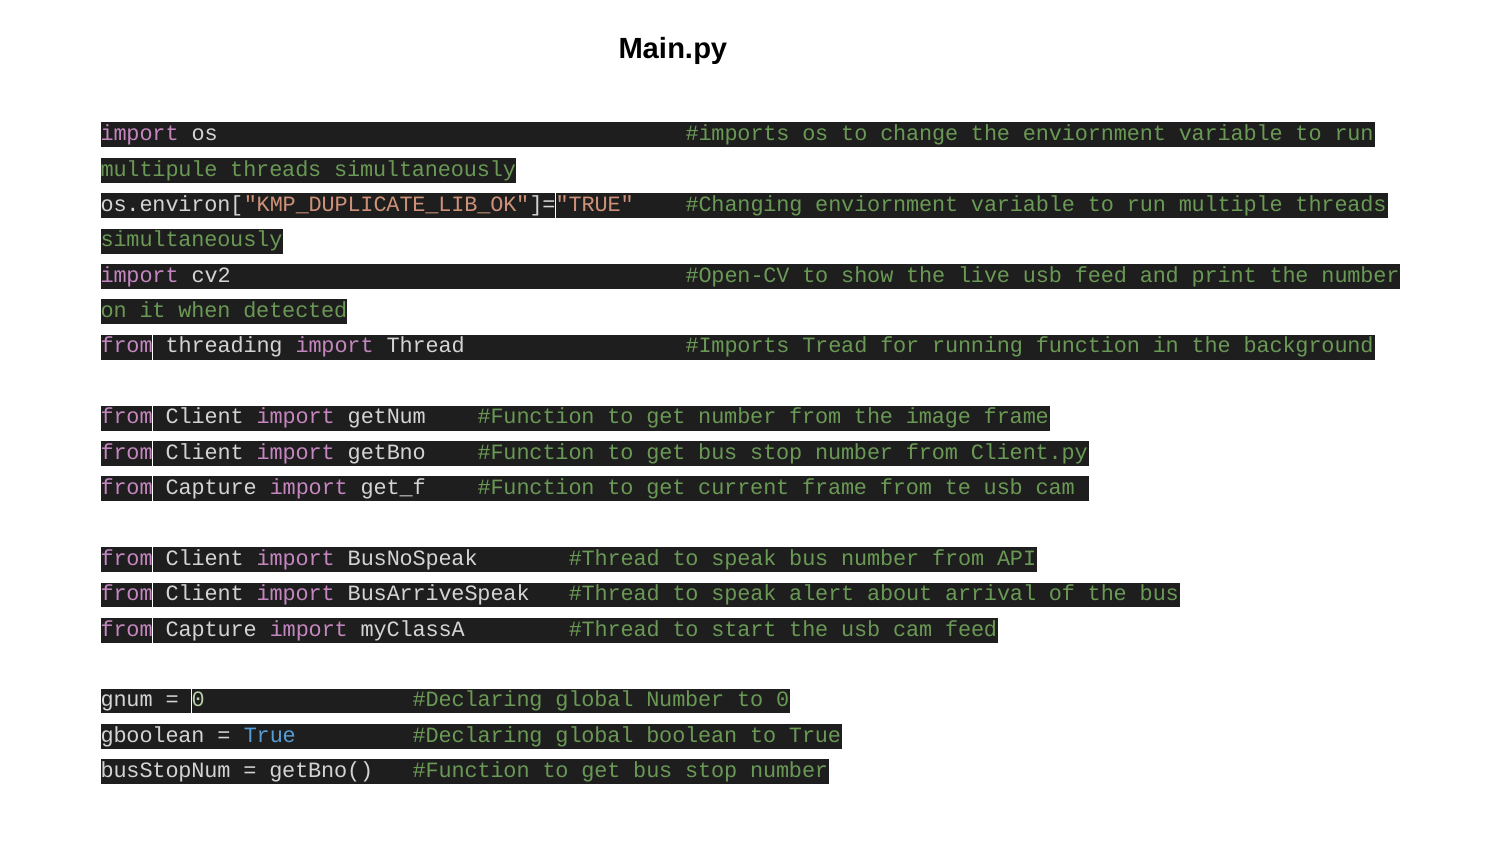

Main.py
import os                                    #imports os to change the enviornment variable to run multipule threads simultaneously
os.environ["KMP_DUPLICATE_LIB_OK"]="TRUE"    #Changing enviornment variable to run multiple threads simultaneously
import cv2                                   #Open-CV to show the live usb feed and print the number on it when detected
from threading import Thread                 #Imports Tread for running function in the background

from Client import getNum    #Function to get number from the image frame
from Client import getBno    #Function to get bus stop number from Client.py
from Capture import get_f    #Function to get current frame from te usb cam

from Client import BusNoSpeak       #Thread to speak bus number from API
from Client import BusArriveSpeak   #Thread to speak alert about arrival of the bus
from Capture import myClassA        #Thread to start the usb cam feed

gnum = 0                #Declaring global Number to 0
gboolean = True         #Declaring global boolean to True
busStopNum = getBno()   #Function to get bus stop number